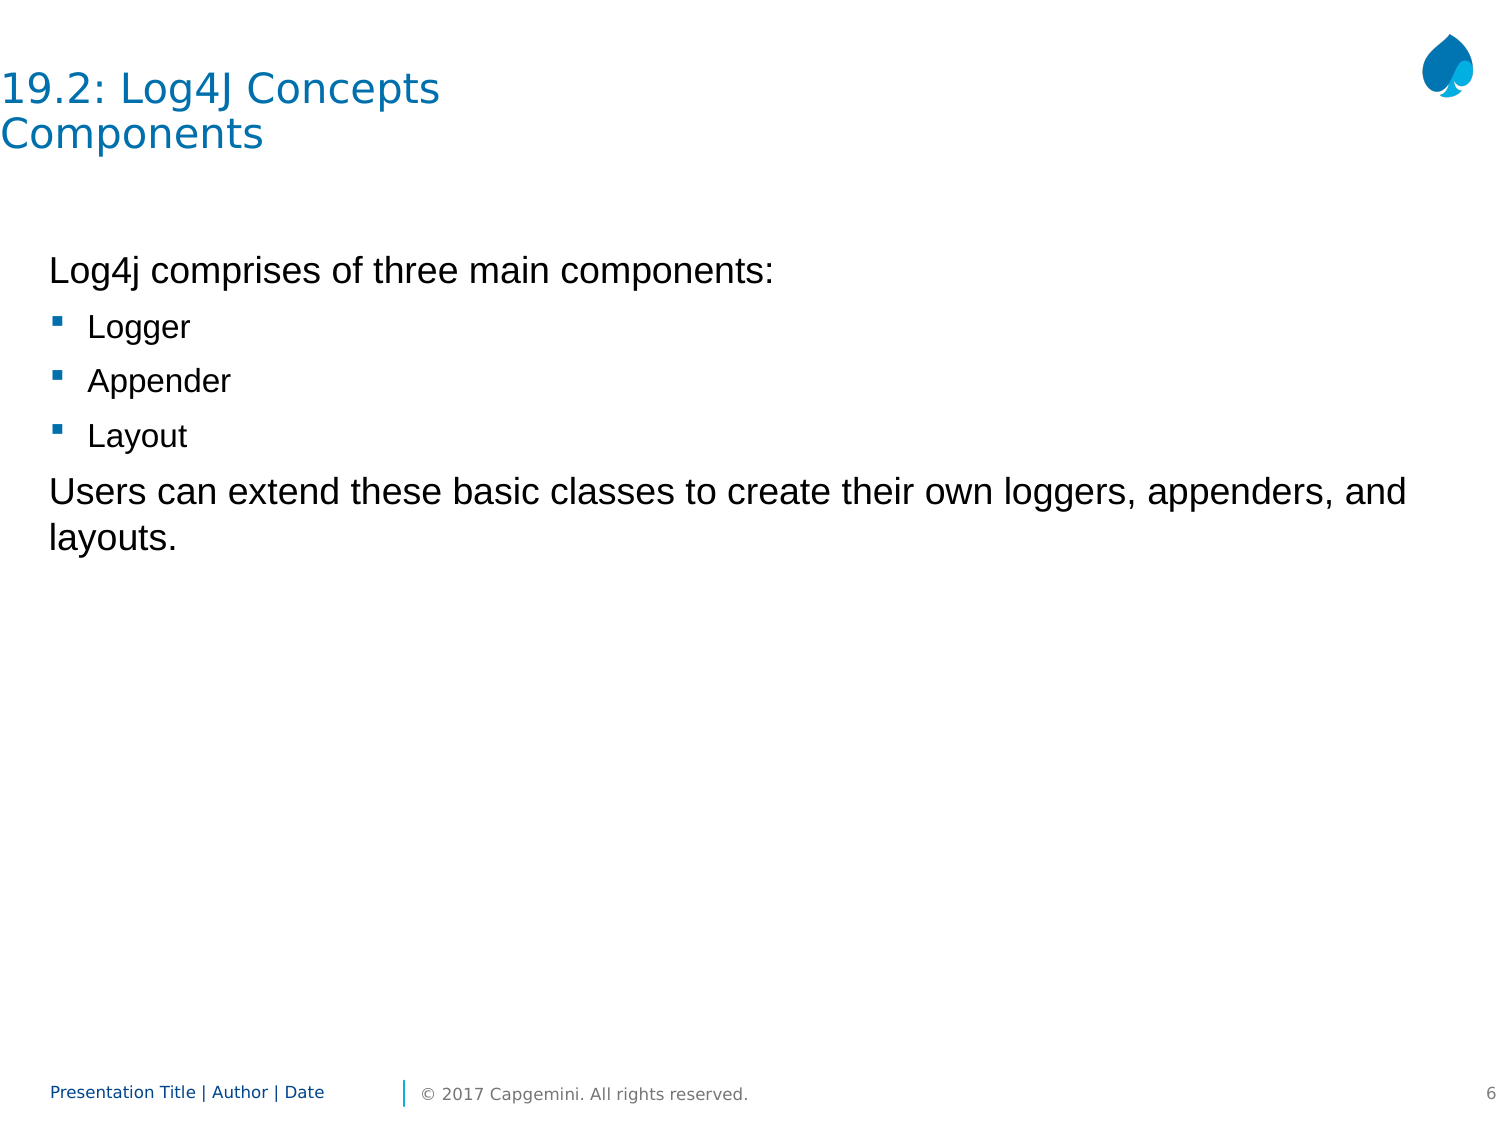

19.2: Log4J Concepts
Components
Log4j comprises of three main components:
Logger
Appender
Layout
Users can extend these basic classes to create their own loggers, appenders, and layouts.